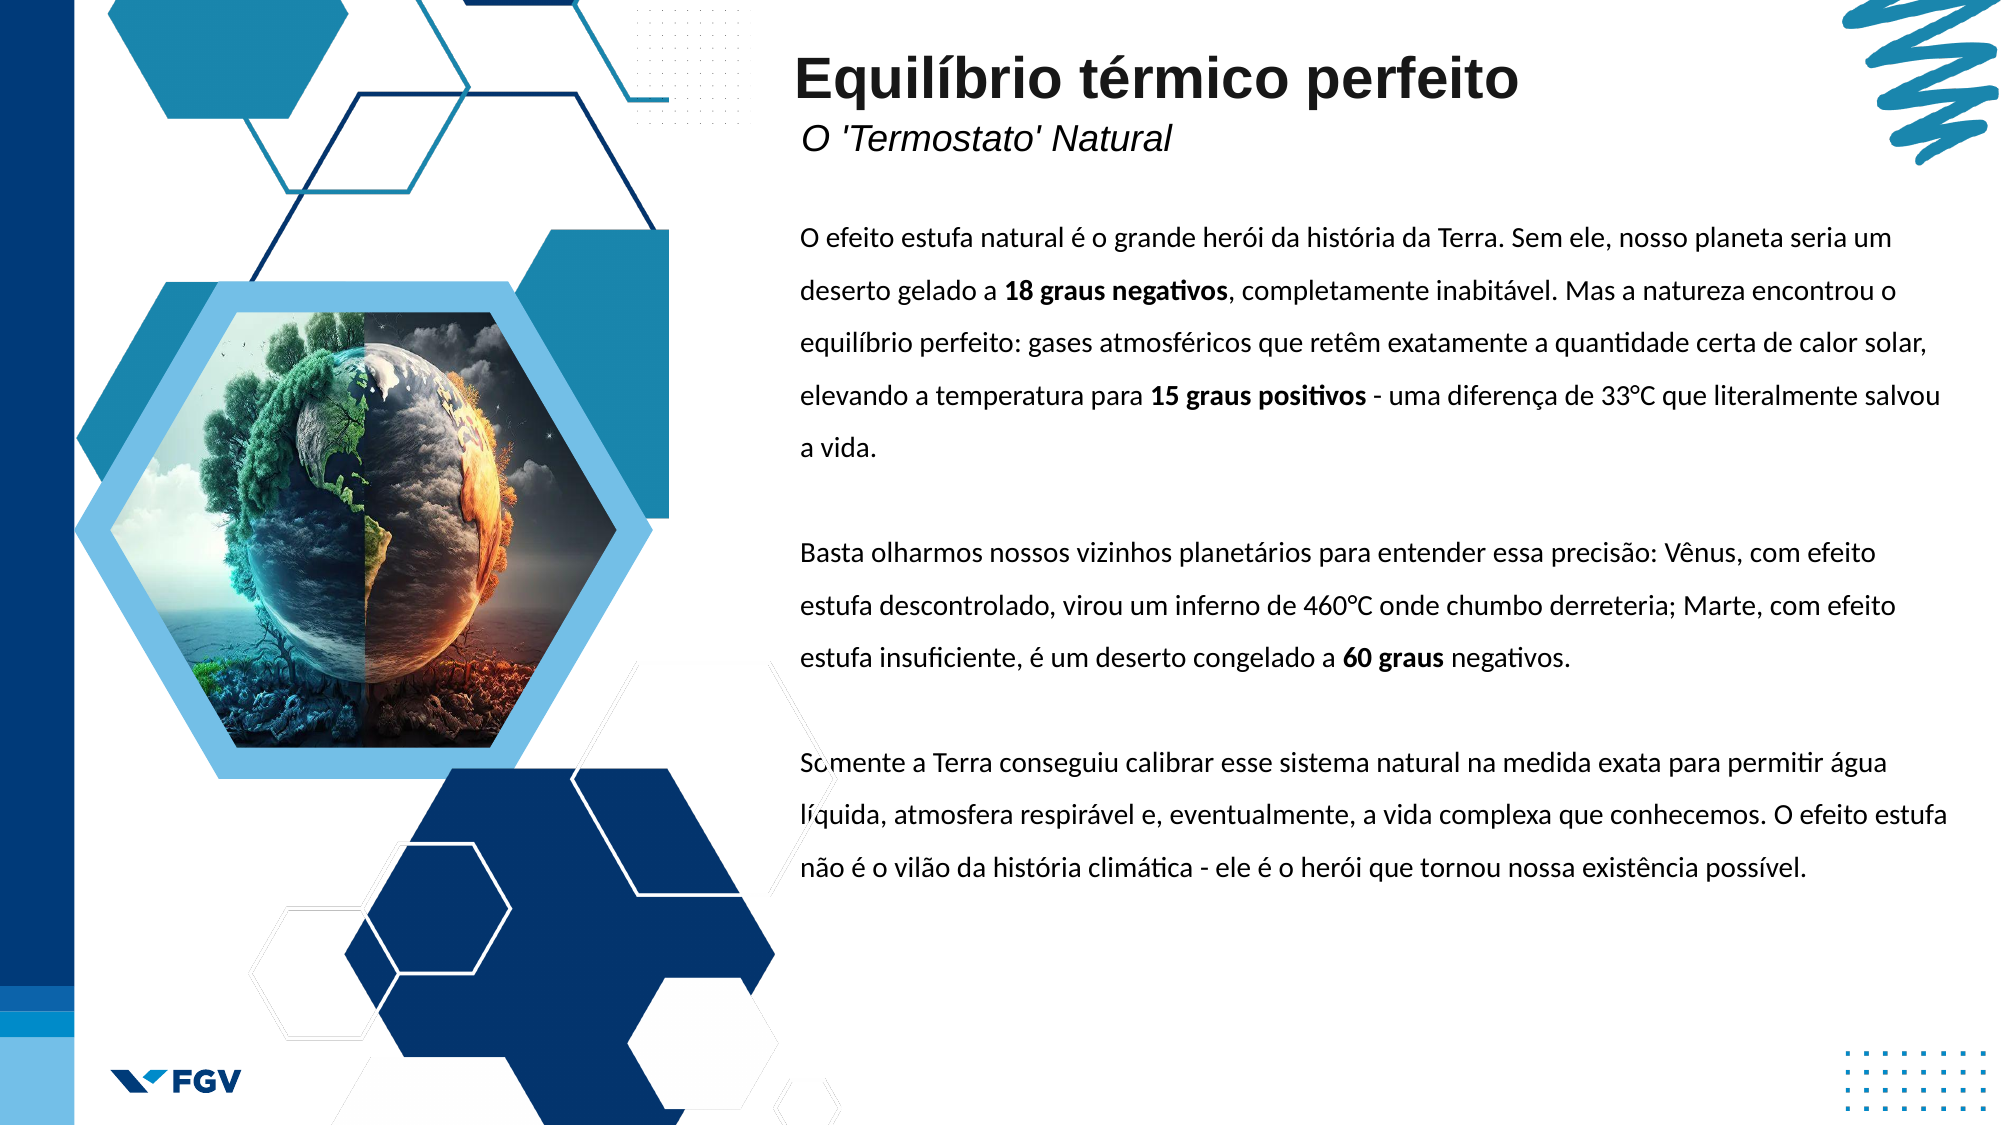

Equilíbrio térmico perfeito
O 'Termostato' Natural
O efeito estufa natural é o grande herói da história da Terra. Sem ele, nosso planeta seria um deserto gelado a 18 graus negativos, completamente inabitável. Mas a natureza encontrou o equilíbrio perfeito: gases atmosféricos que retêm exatamente a quantidade certa de calor solar, elevando a temperatura para 15 graus positivos - uma diferença de 33°C que literalmente salvou a vida.

Basta olharmos nossos vizinhos planetários para entender essa precisão: Vênus, com efeito estufa descontrolado, virou um inferno de 460°C onde chumbo derreteria; Marte, com efeito estufa insuficiente, é um deserto congelado a 60 graus negativos.

Somente a Terra conseguiu calibrar esse sistema natural na medida exata para permitir água líquida, atmosfera respirável e, eventualmente, a vida complexa que conhecemos. O efeito estufa não é o vilão da história climática - ele é o herói que tornou nossa existência possível.